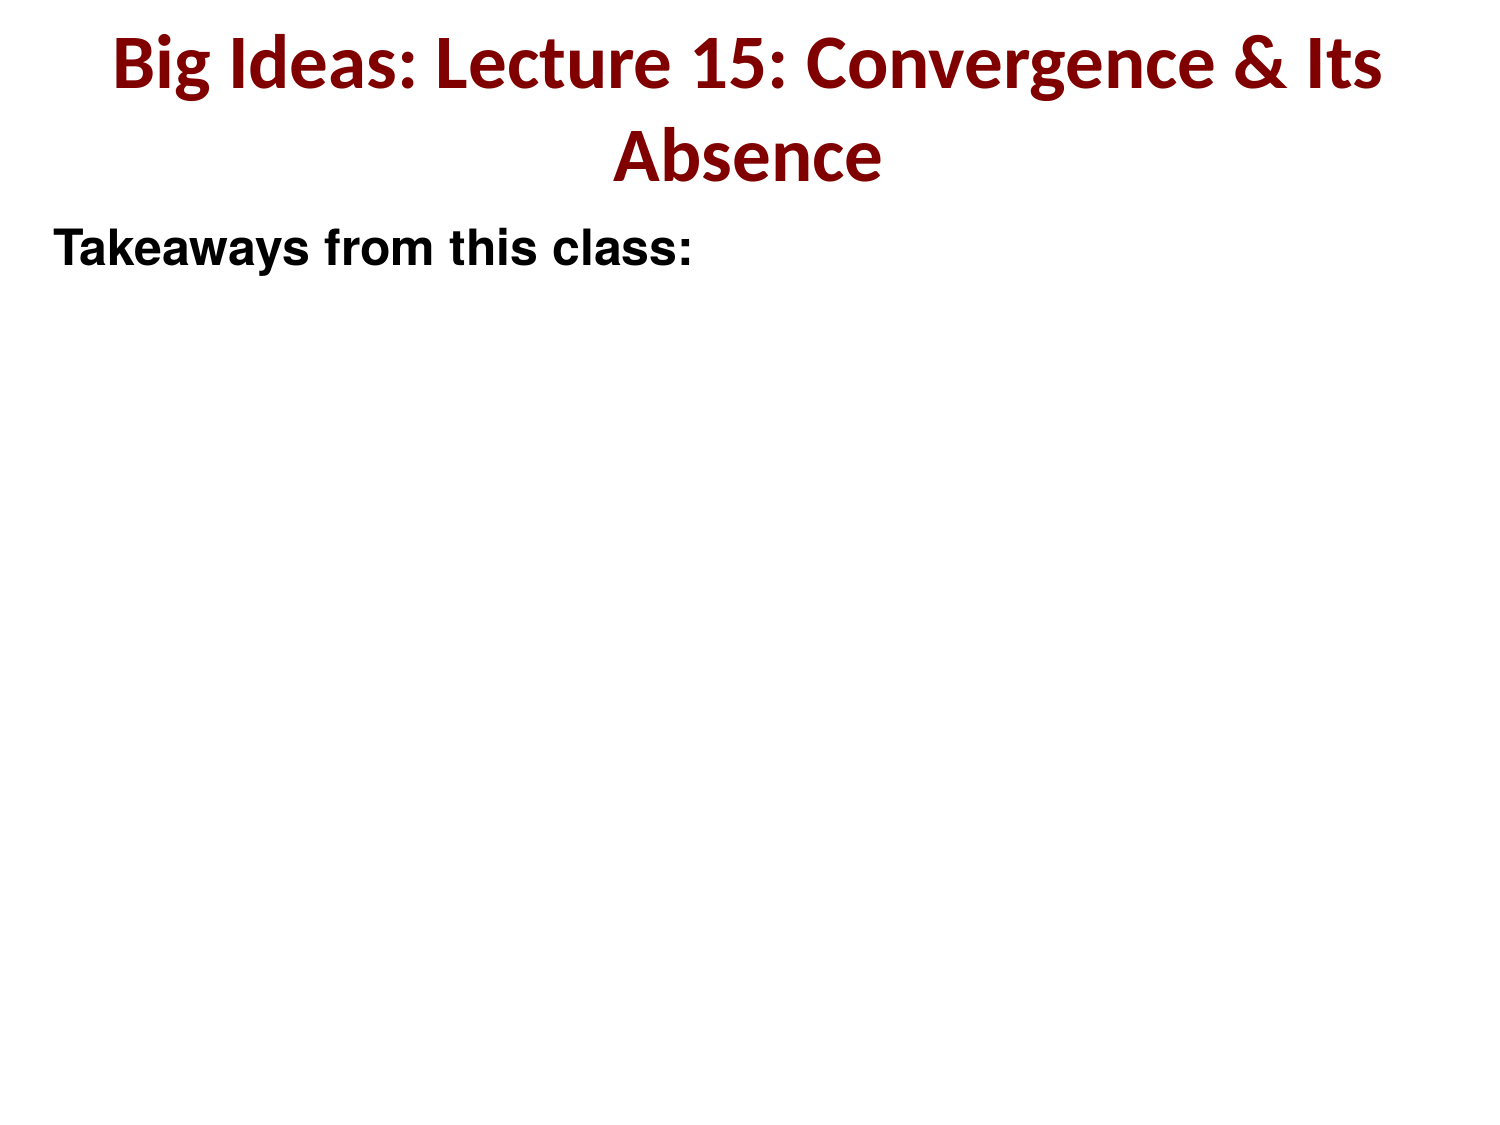

Big Ideas: Lecture 15: Convergence & Its Absence
Takeaways from this class: